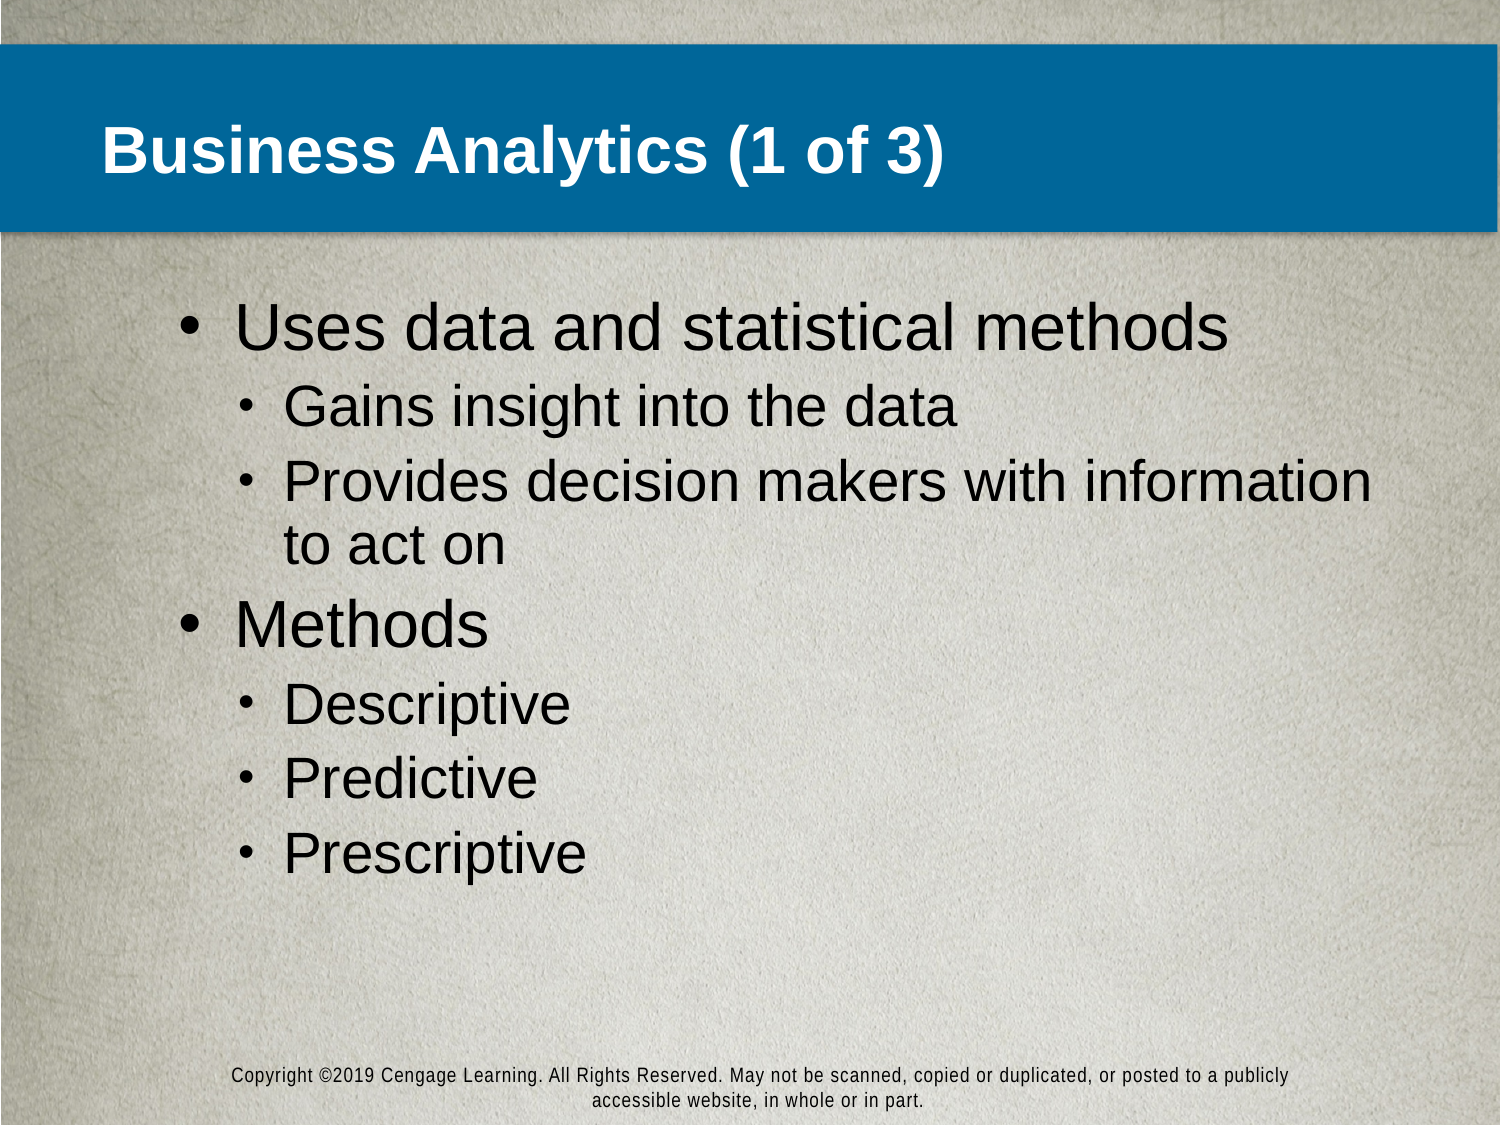

# Business Analytics (1 of 3)
Uses data and statistical methods
Gains insight into the data
Provides decision makers with information to act on
Methods
Descriptive
Predictive
Prescriptive